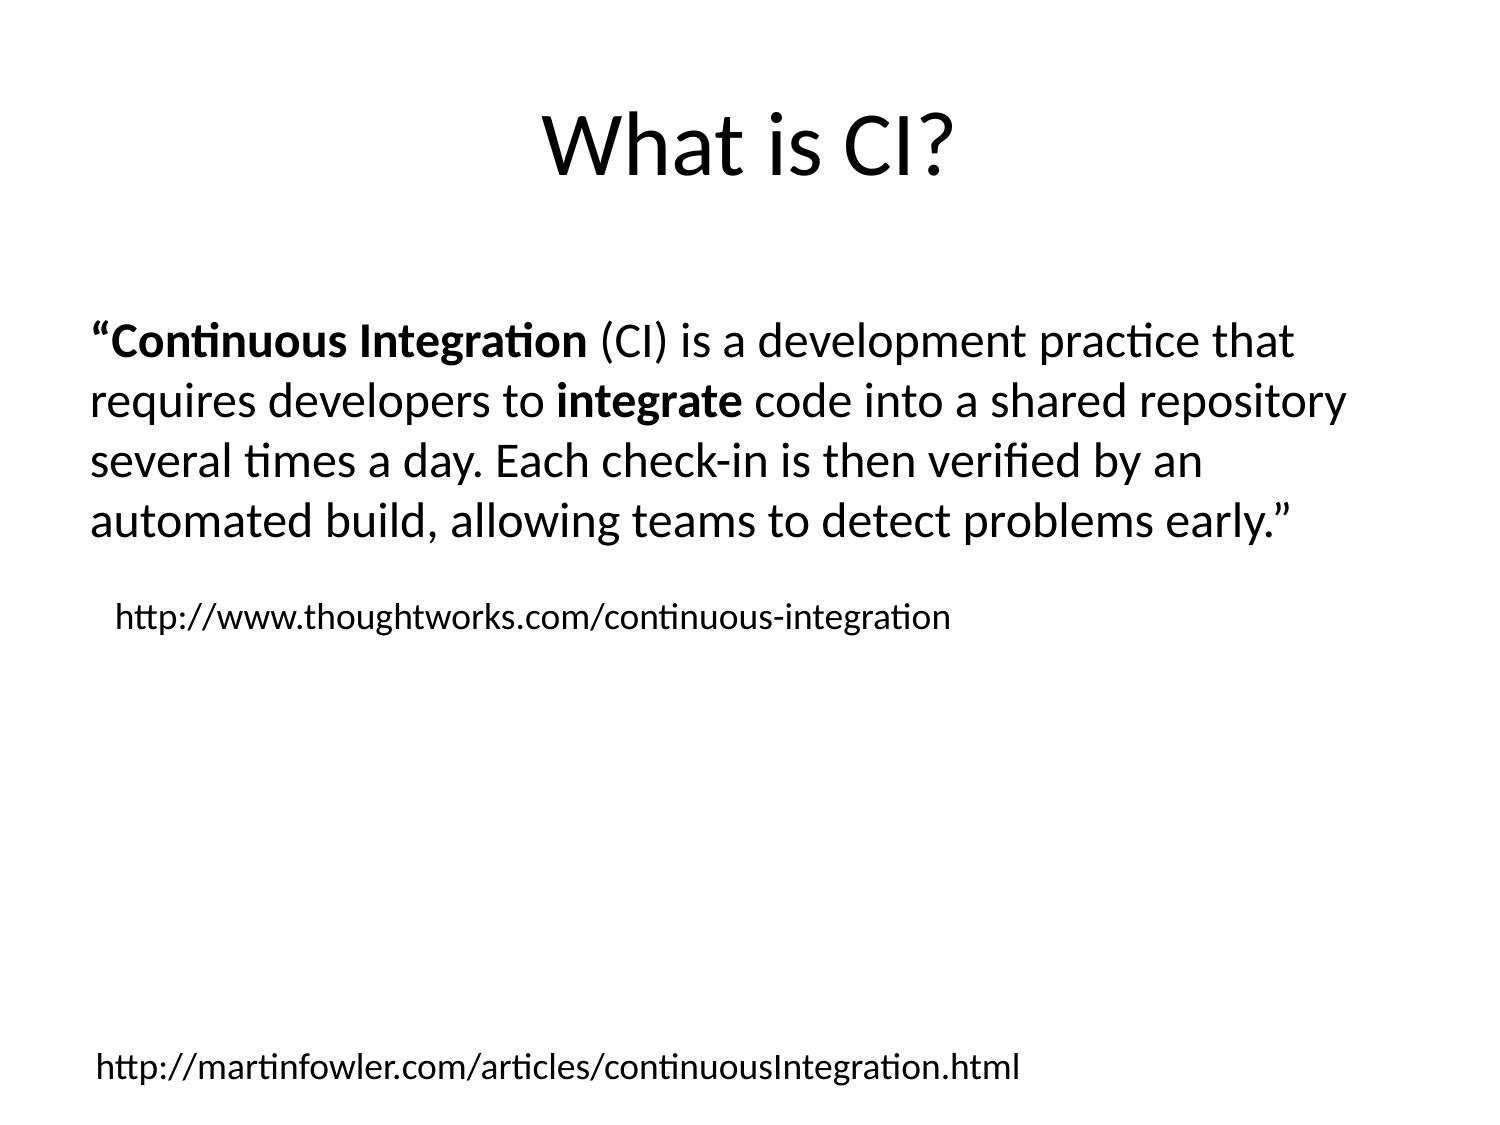

What is CI?
“Continuous Integration (CI) is a development practice that requires developers to integrate code into a shared repository several times a day. Each check-in is then verified by an automated build, allowing teams to detect problems early.”

http://www.thoughtworks.com/continuous-integration
http://martinfowler.com/articles/continuousIntegration.html